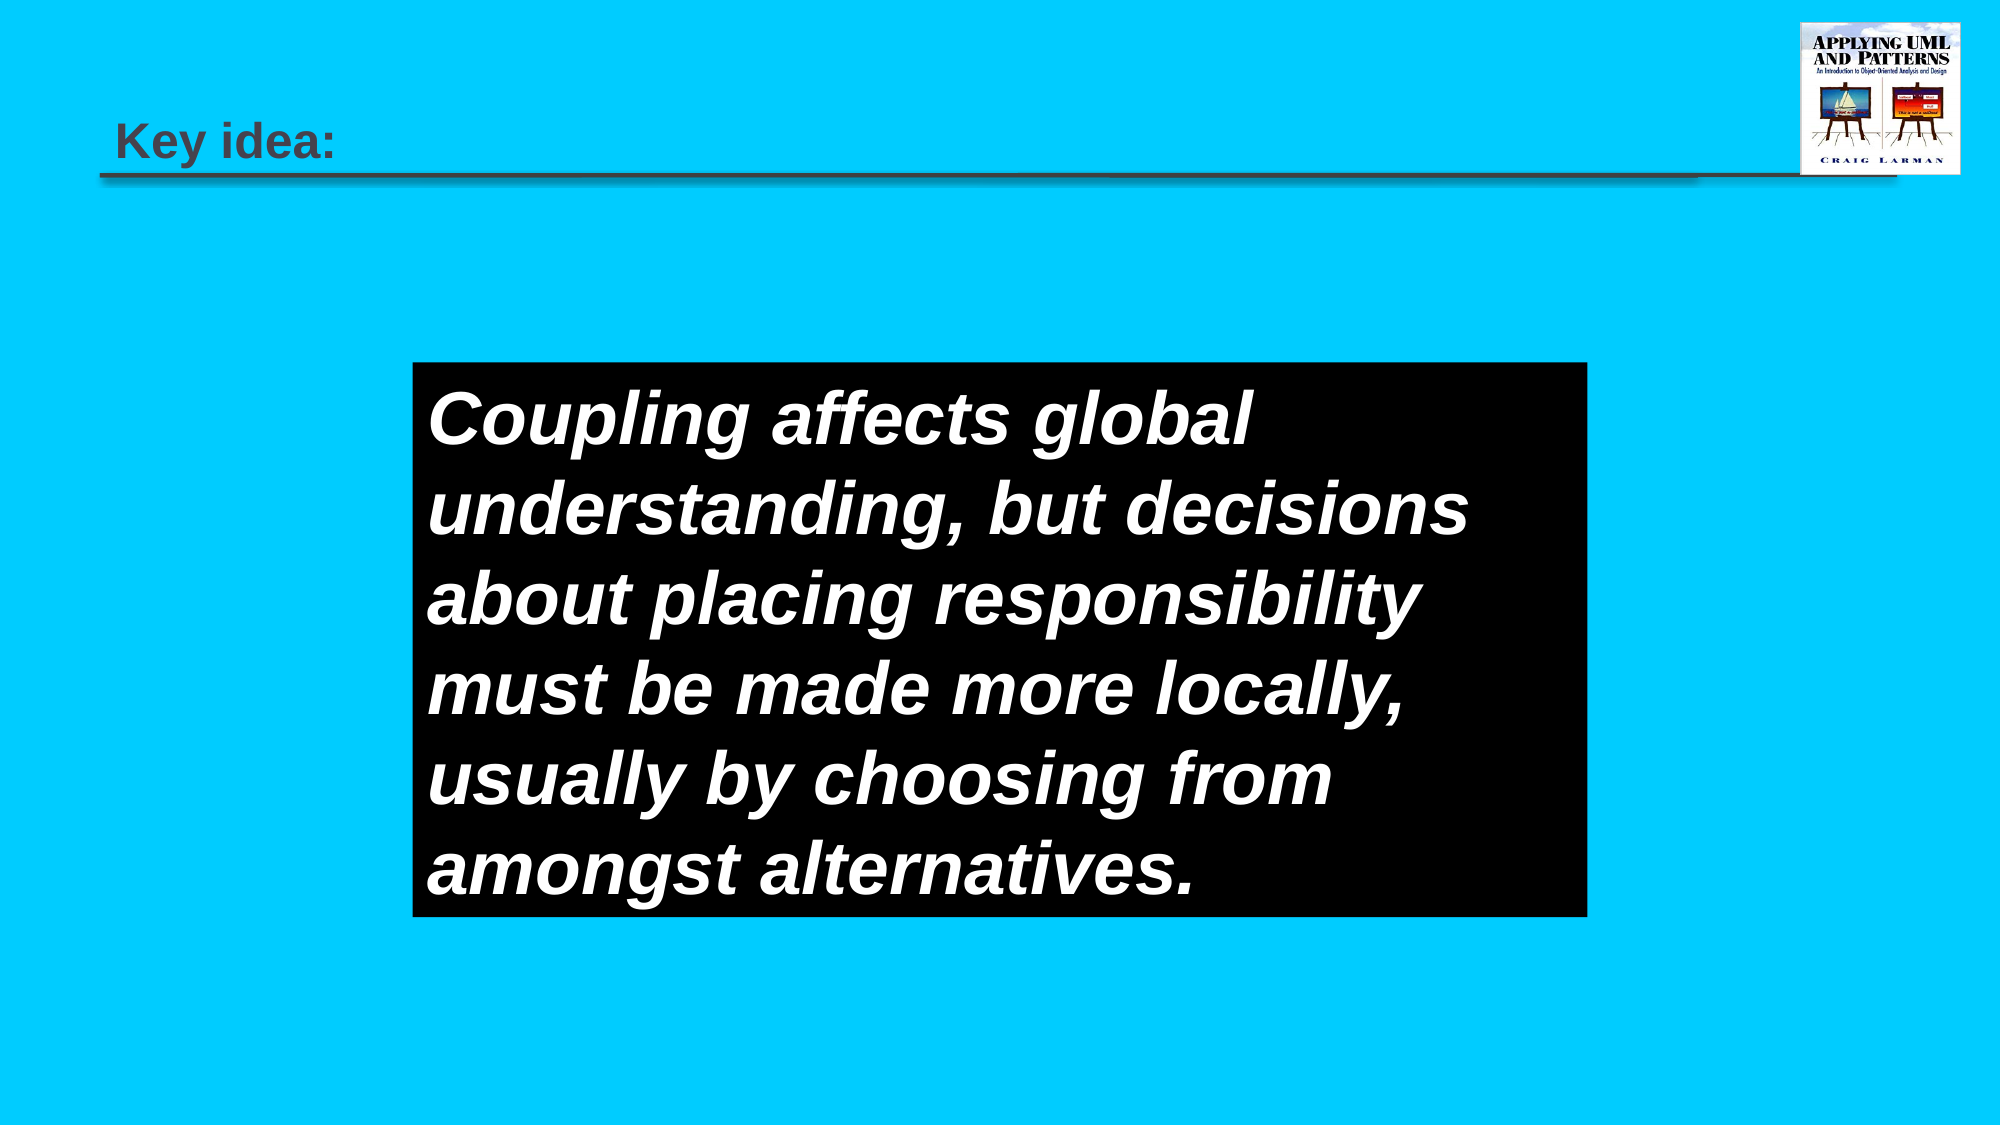

# Key idea:
Coupling affects global understanding, but decisions about placing responsibility must be made more locally, usually by choosing from amongst alternatives.